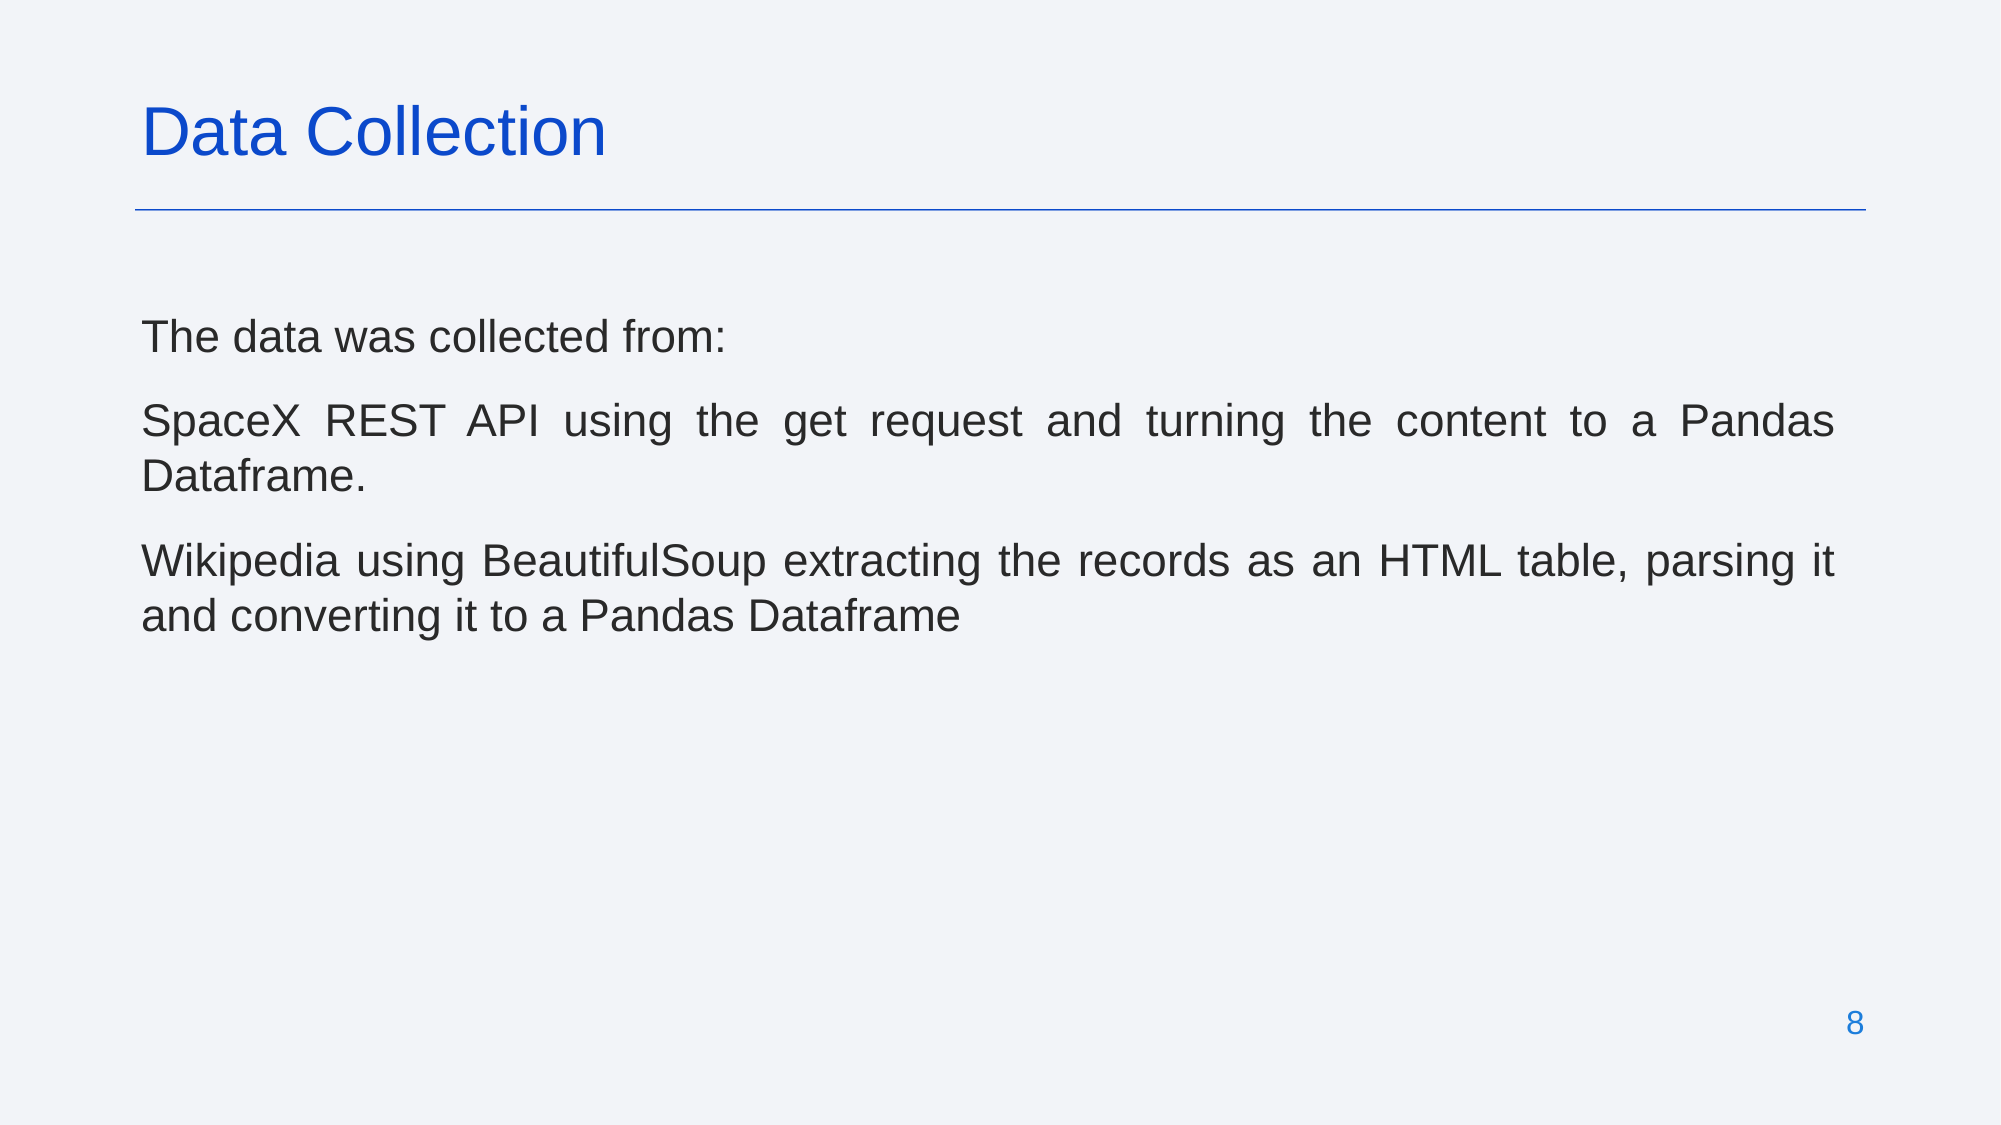

Data Collection
The data was collected from:
SpaceX REST API using the get request and turning the content to a Pandas Dataframe.
Wikipedia using BeautifulSoup extracting the records as an HTML table, parsing it and converting it to a Pandas Dataframe
8